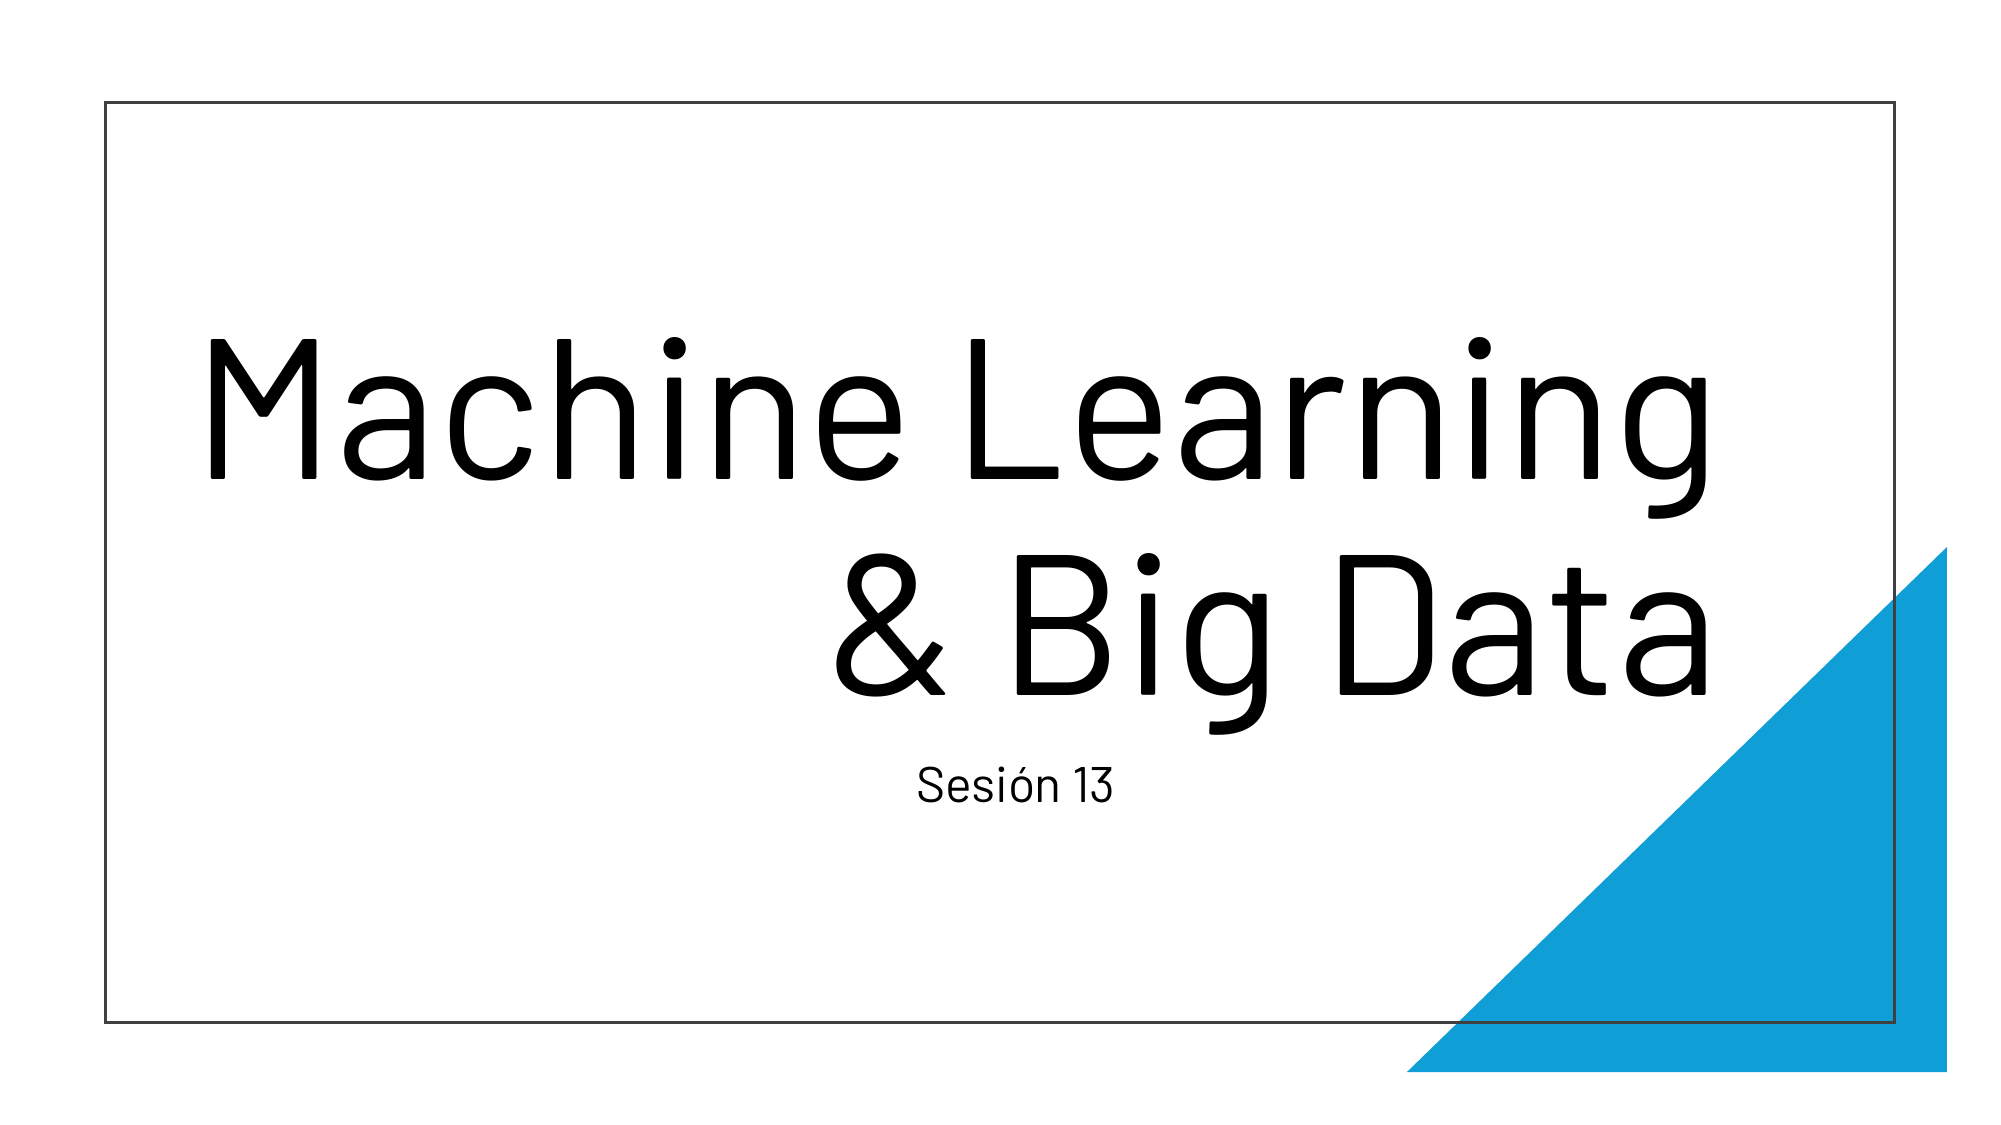

# Machine Learning & Big Data

Sesión 13